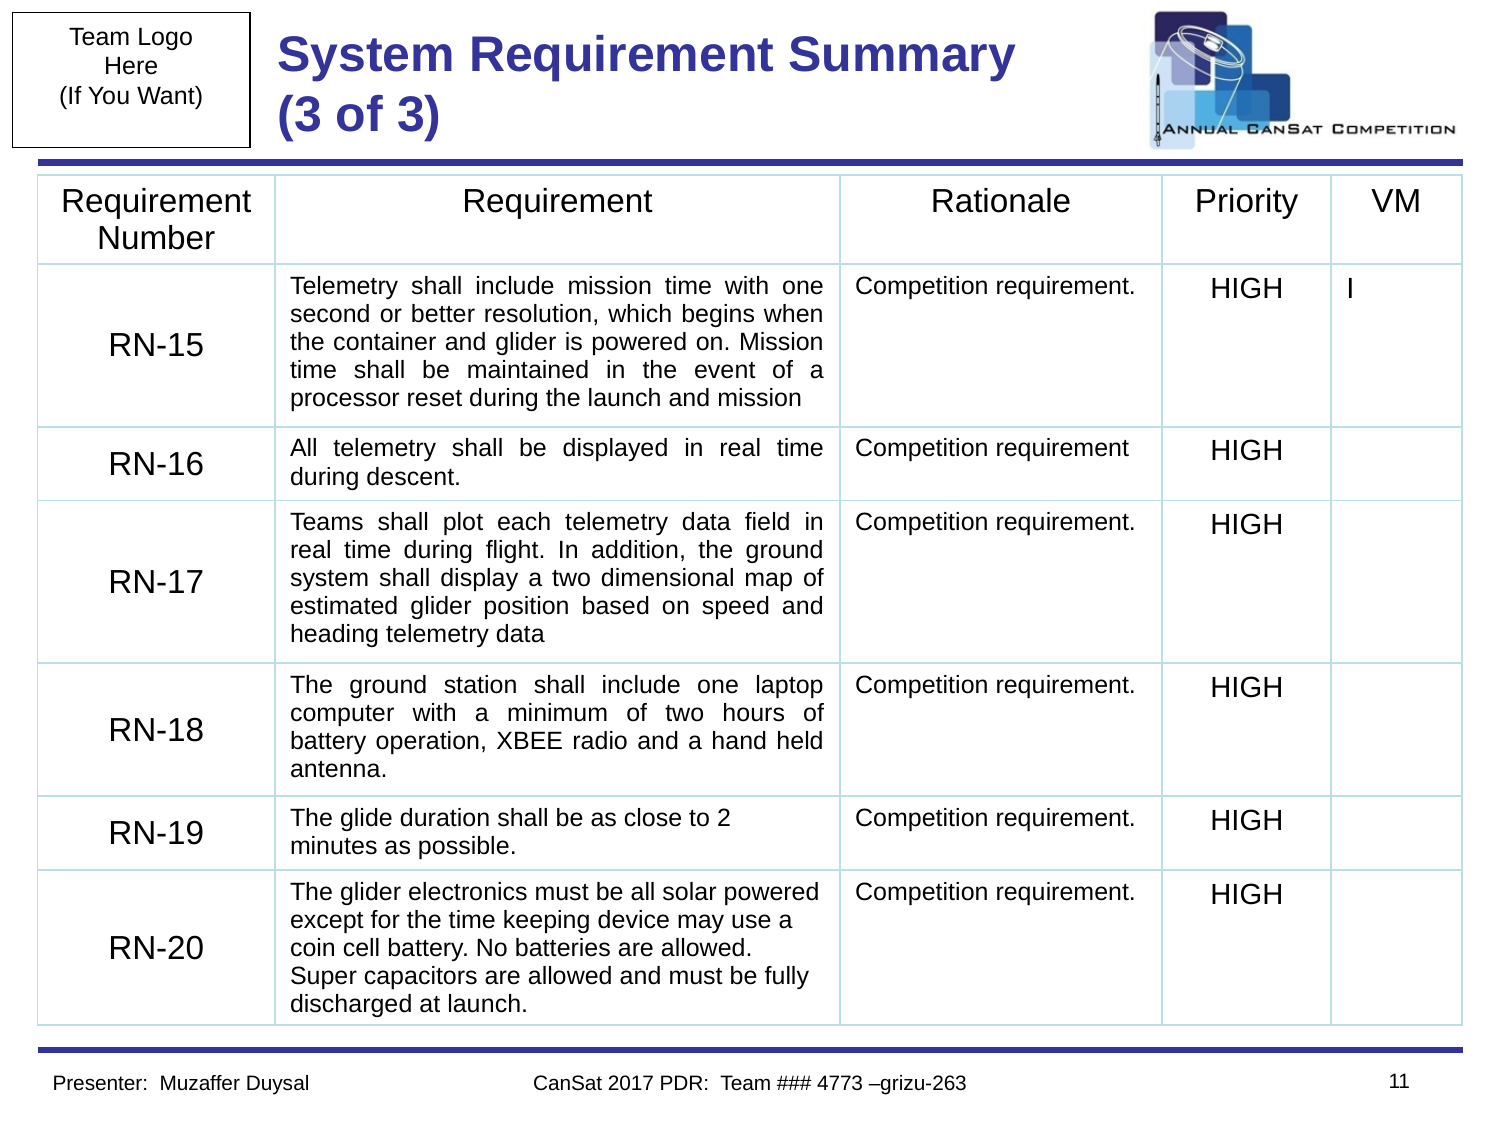

# System Requirement Summary (3 of 3)
| Requirement Number | Requirement | Rationale | Priority | VM |
| --- | --- | --- | --- | --- |
| RN-15 | Telemetry shall include mission time with one second or better resolution, which begins when the container and glider is powered on. Mission time shall be maintained in the event of a processor reset during the launch and mission | Competition requirement. | HIGH | I |
| RN-16 | All telemetry shall be displayed in real time during descent. | Competition requirement | HIGH |  |
| RN-17 | Teams shall plot each telemetry data field in real time during flight. In addition, the ground system shall display a two dimensional map of estimated glider position based on speed and heading telemetry data | Competition requirement. | HIGH |  |
| RN-18 | The ground station shall include one laptop computer with a minimum of two hours of battery operation, XBEE radio and a hand held antenna. | Competition requirement. | HIGH |  |
| RN-19 | The glide duration shall be as close to 2 minutes as possible. | Competition requirement. | HIGH |  |
| RN-20 | The glider electronics must be all solar powered except for the time keeping device may use a coin cell battery. No batteries are allowed. Super capacitors are allowed and must be fully discharged at launch. | Competition requirement. | HIGH |  |
11
Presenter:  Muzaffer Duysal
CanSat 2017 PDR:  Team ### 4773 –grizu-263